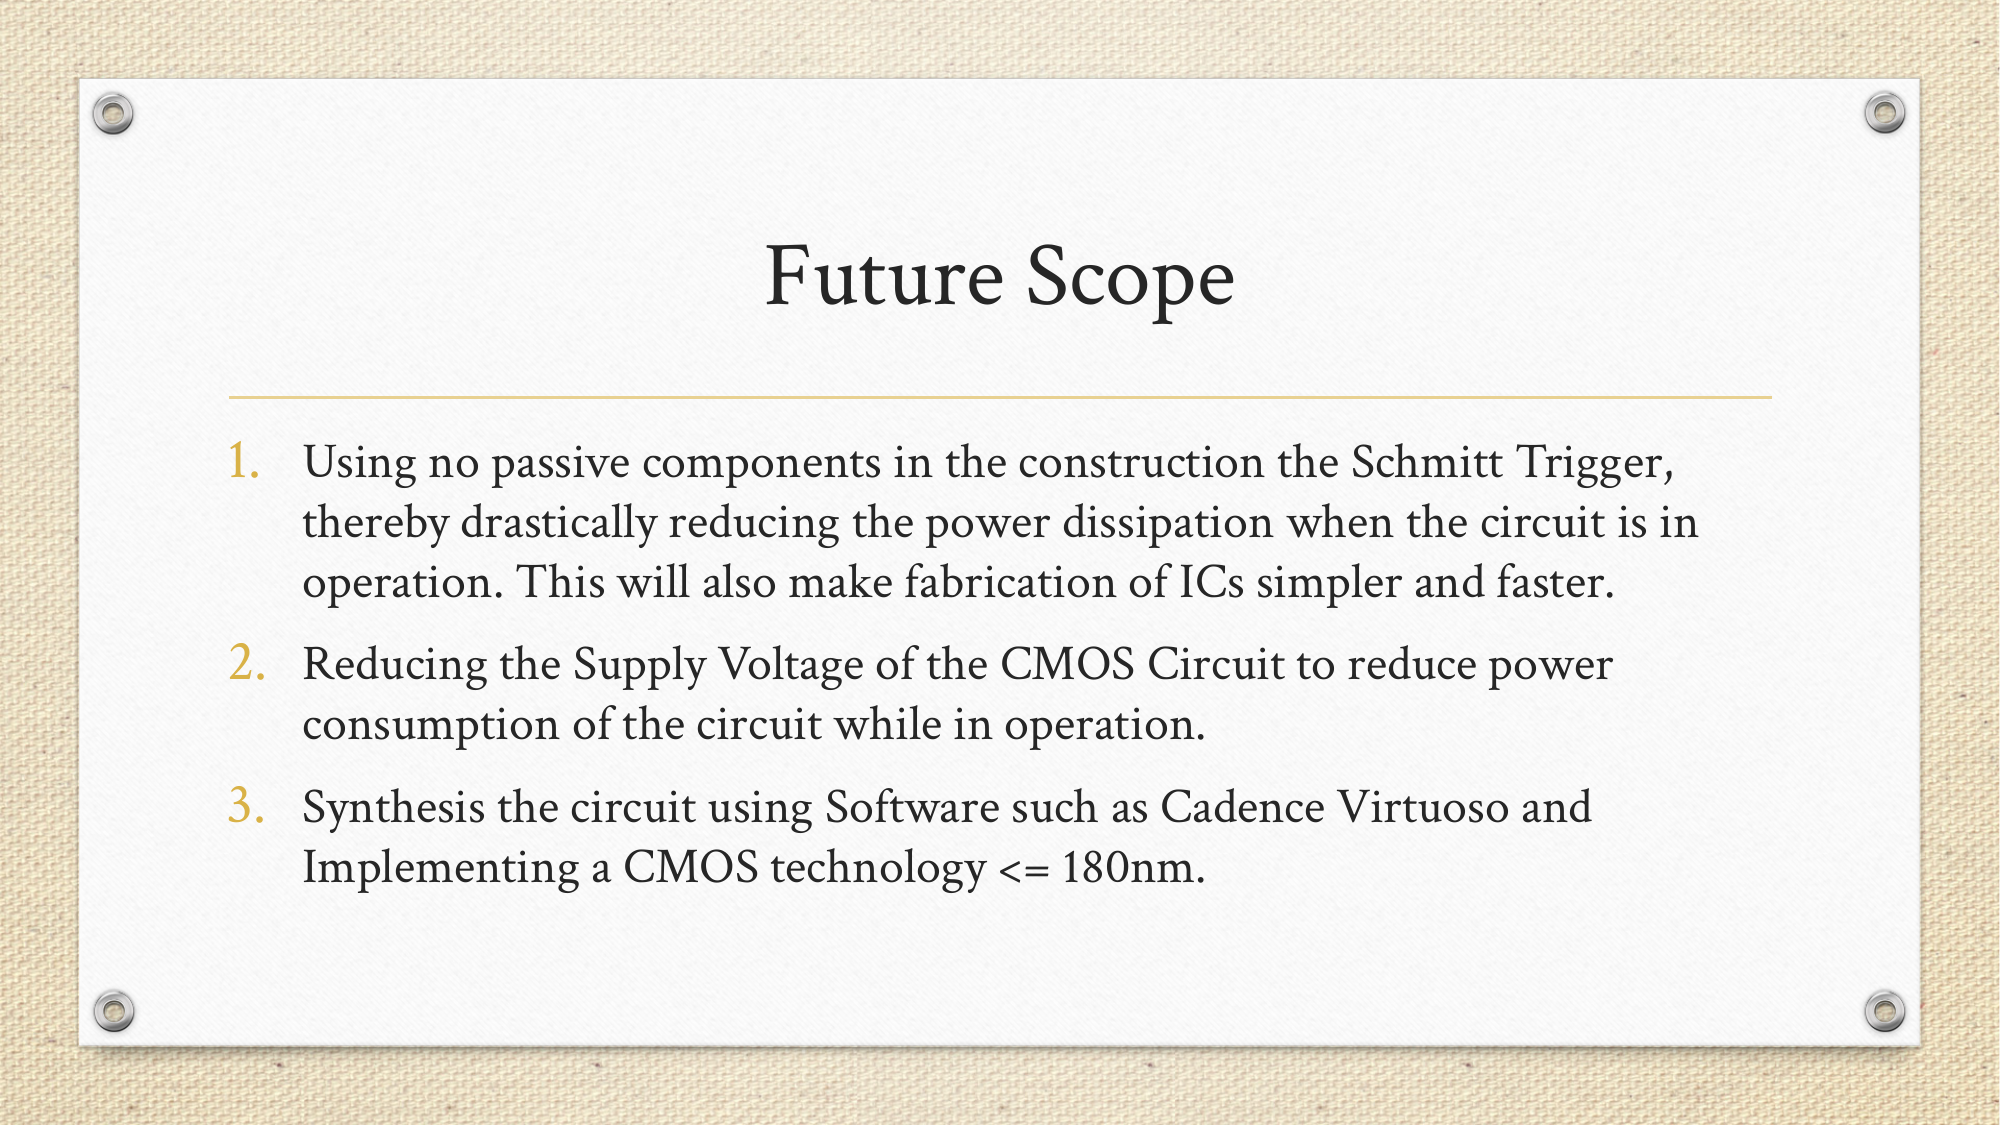

# Future Scope
Using no passive components in the construction the Schmitt Trigger, thereby drastically reducing the power dissipation when the circuit is in operation. This will also make fabrication of ICs simpler and faster.
Reducing the Supply Voltage of the CMOS Circuit to reduce power consumption of the circuit while in operation.
Synthesis the circuit using Software such as Cadence Virtuoso and Implementing a CMOS technology <= 180nm.